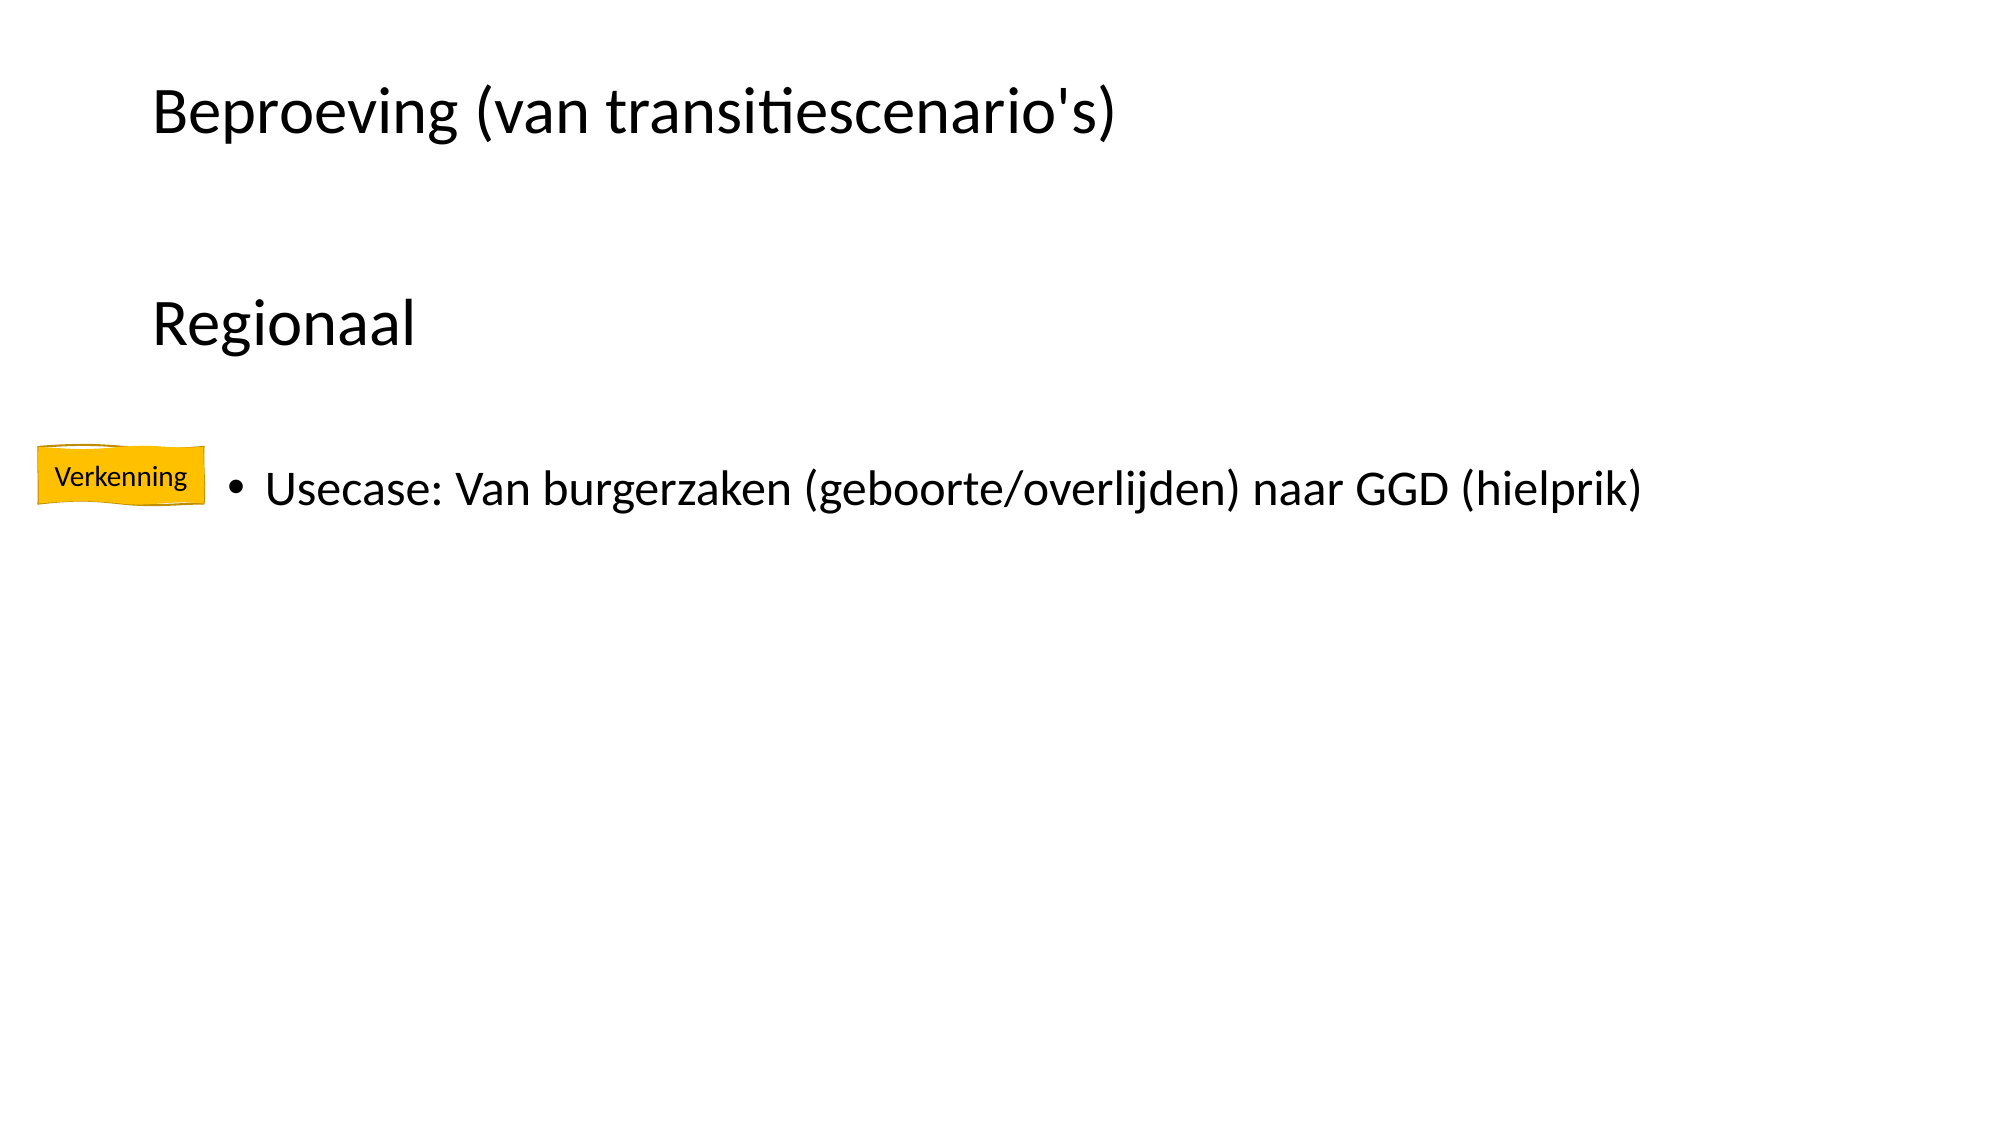

# Beproeving (van transitiescenario's)

Regionaal

Usecase: Van burgerzaken (geboorte/overlijden) naar GGD (hielprik)

Verkenning